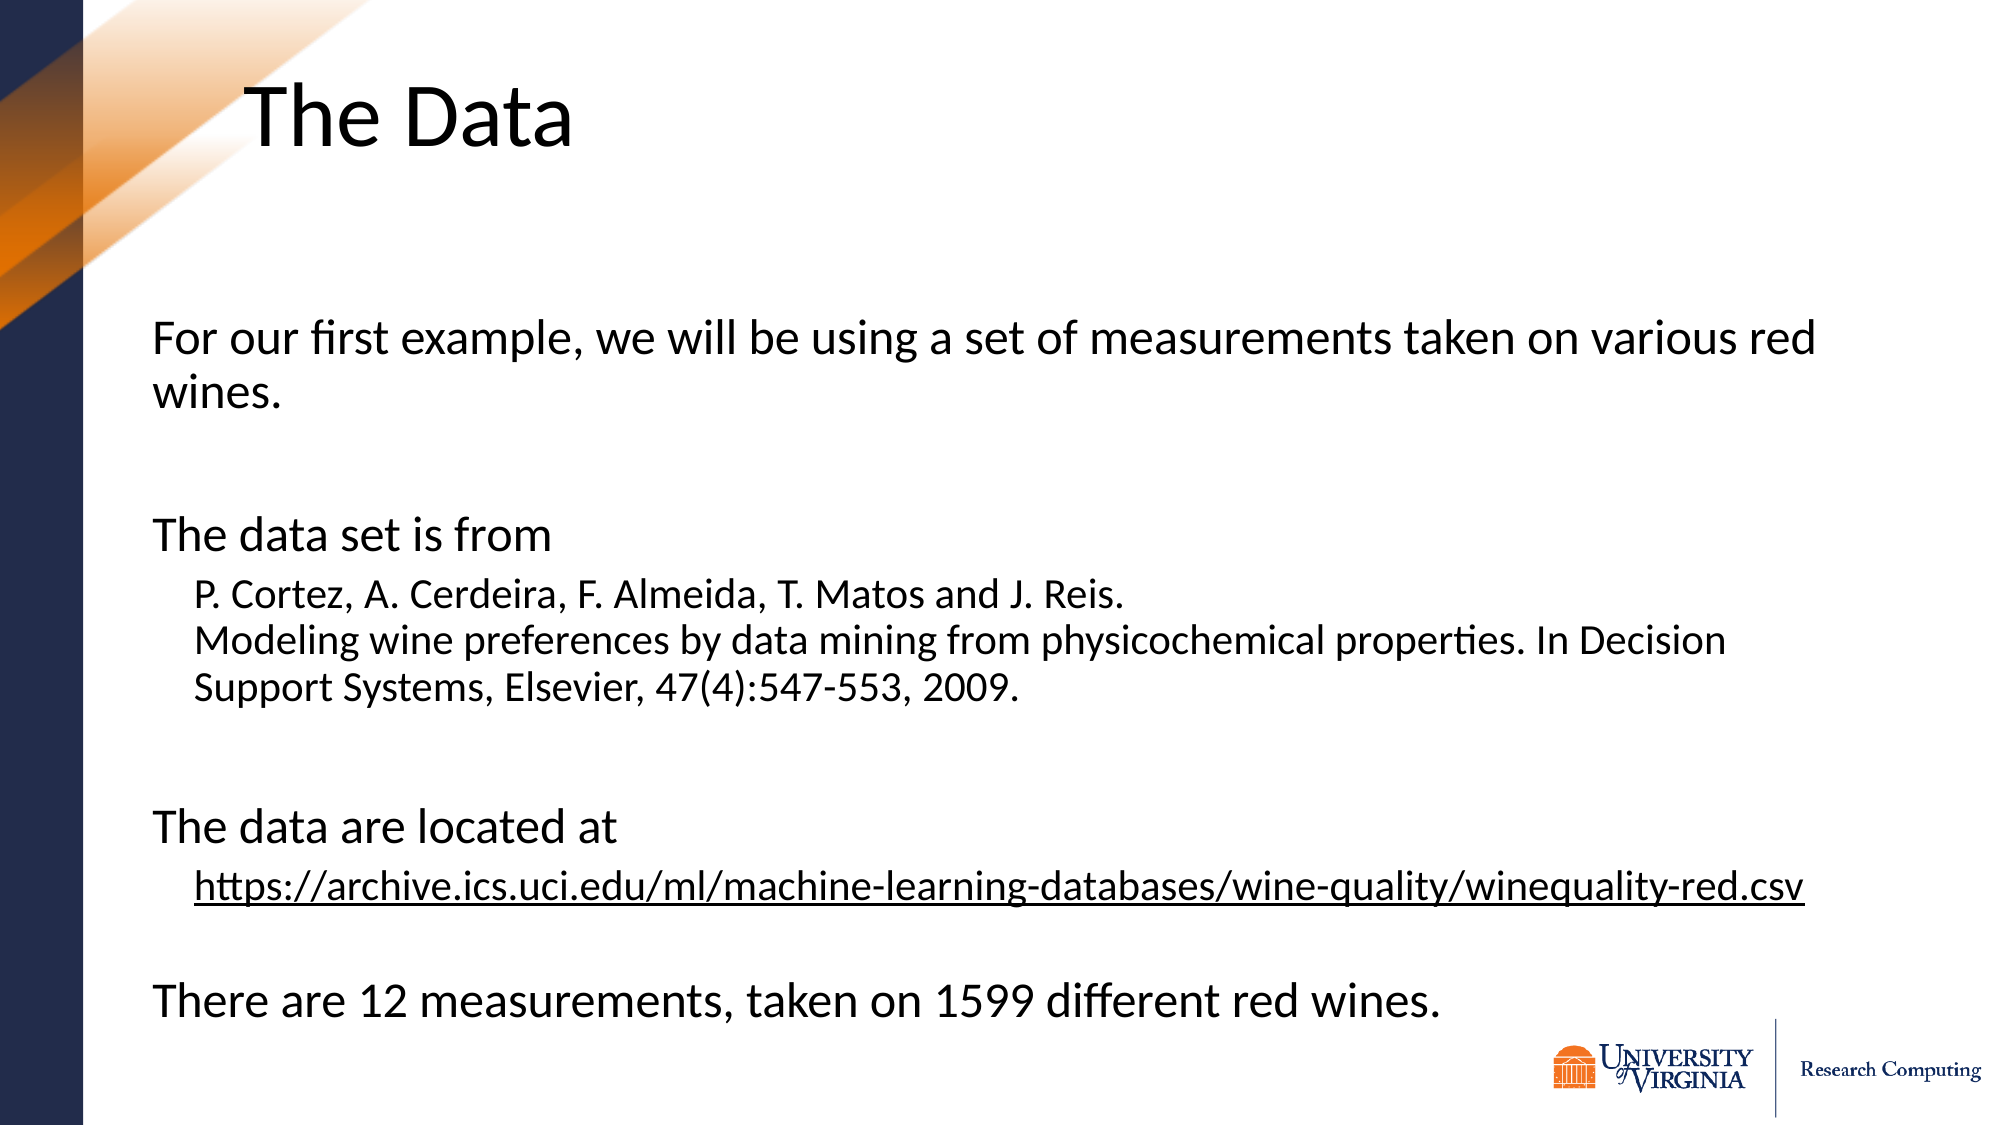

# The Data
For our first example, we will be using a set of measurements taken on various red wines.

The data set is from
P. Cortez, A. Cerdeira, F. Almeida, T. Matos and J. Reis.
Modeling wine preferences by data mining from physicochemical properties. In Decision Support Systems, Elsevier, 47(4):547-553, 2009.

The data are located at
https://archive.ics.uci.edu/ml/machine-learning-databases/wine-quality/winequality-red.csv
There are 12 measurements, taken on 1599 different red wines.